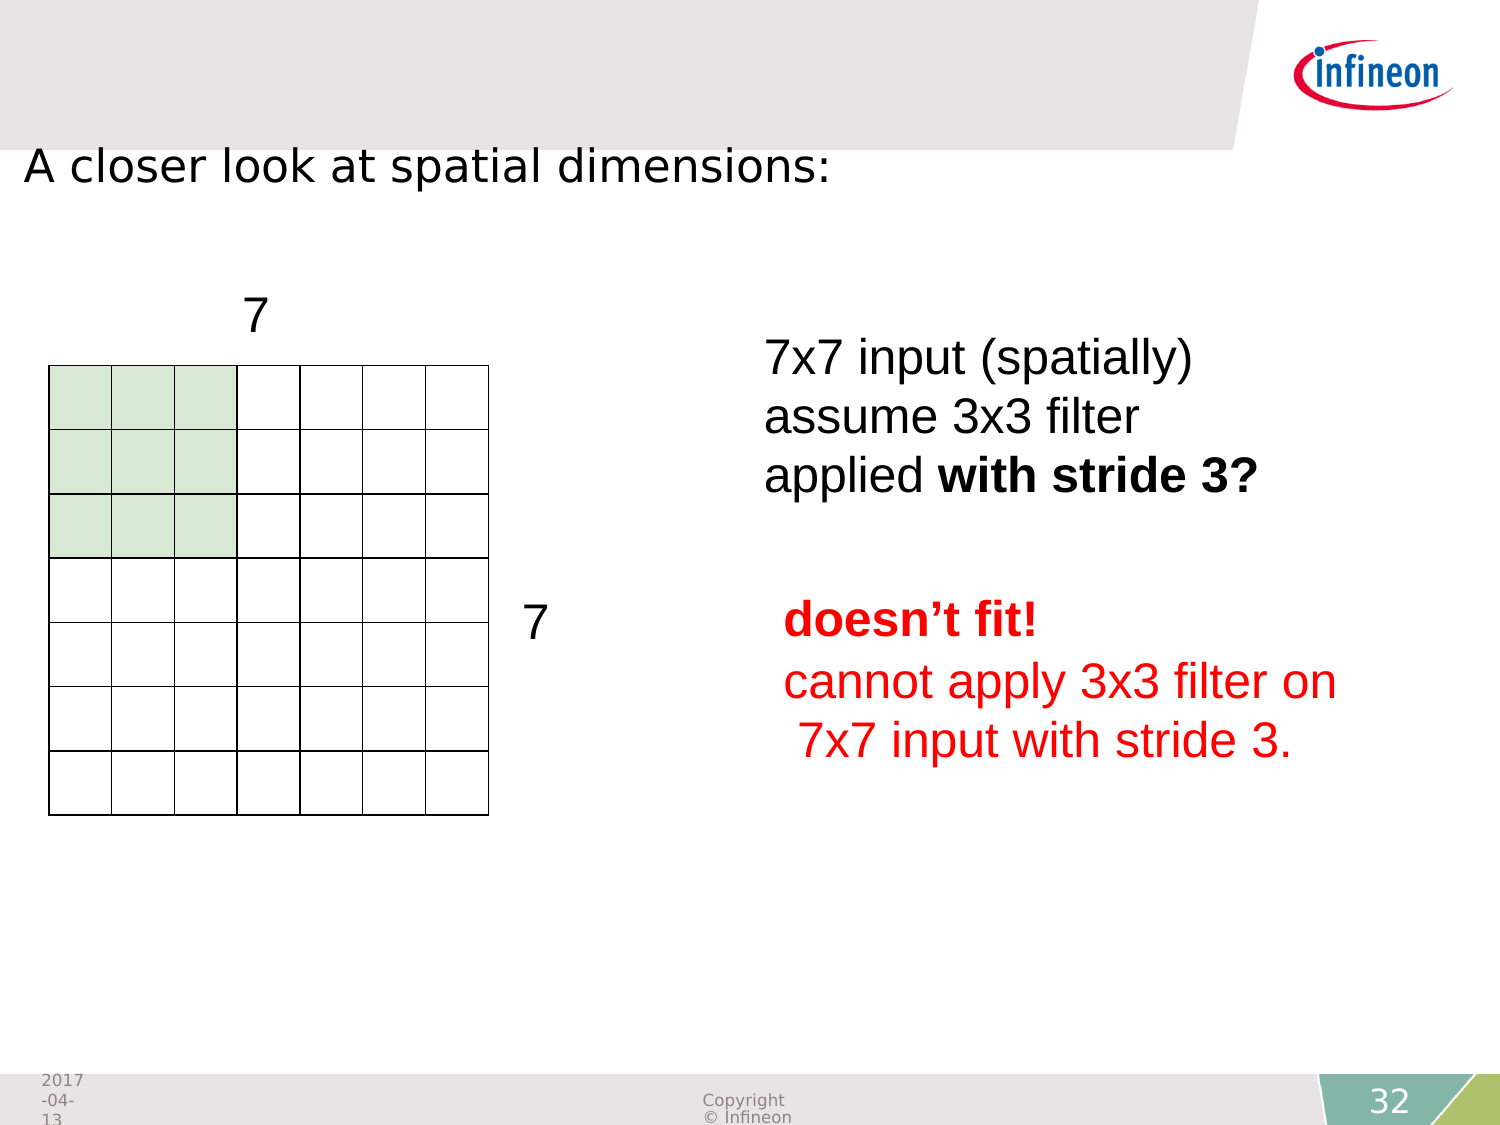

A closer look at spatial dimensions:
7
7x7 input (spatially)  assume 3x3 filter  applied with stride 3?
|  |  |  |  |  |  |  |
| --- | --- | --- | --- | --- | --- | --- |
|  |  |  |  |  |  |  |
|  |  |  |  |  |  |  |
|  |  |  |  |  |  |  |
|  |  |  |  |  |  |  |
|  |  |  |  |  |  |  |
|  |  |  |  |  |  |  |
doesn’t fit!
cannot apply 3x3 filter on  7x7 input with stride 3.
7
Fei-Fei Li & Justin Johnson & Serena Yeung	Lecture 5 -	April 18, 2017
2017-04-13
Copyright © Infineon Technologies AG 2018. All rights reserved.
32